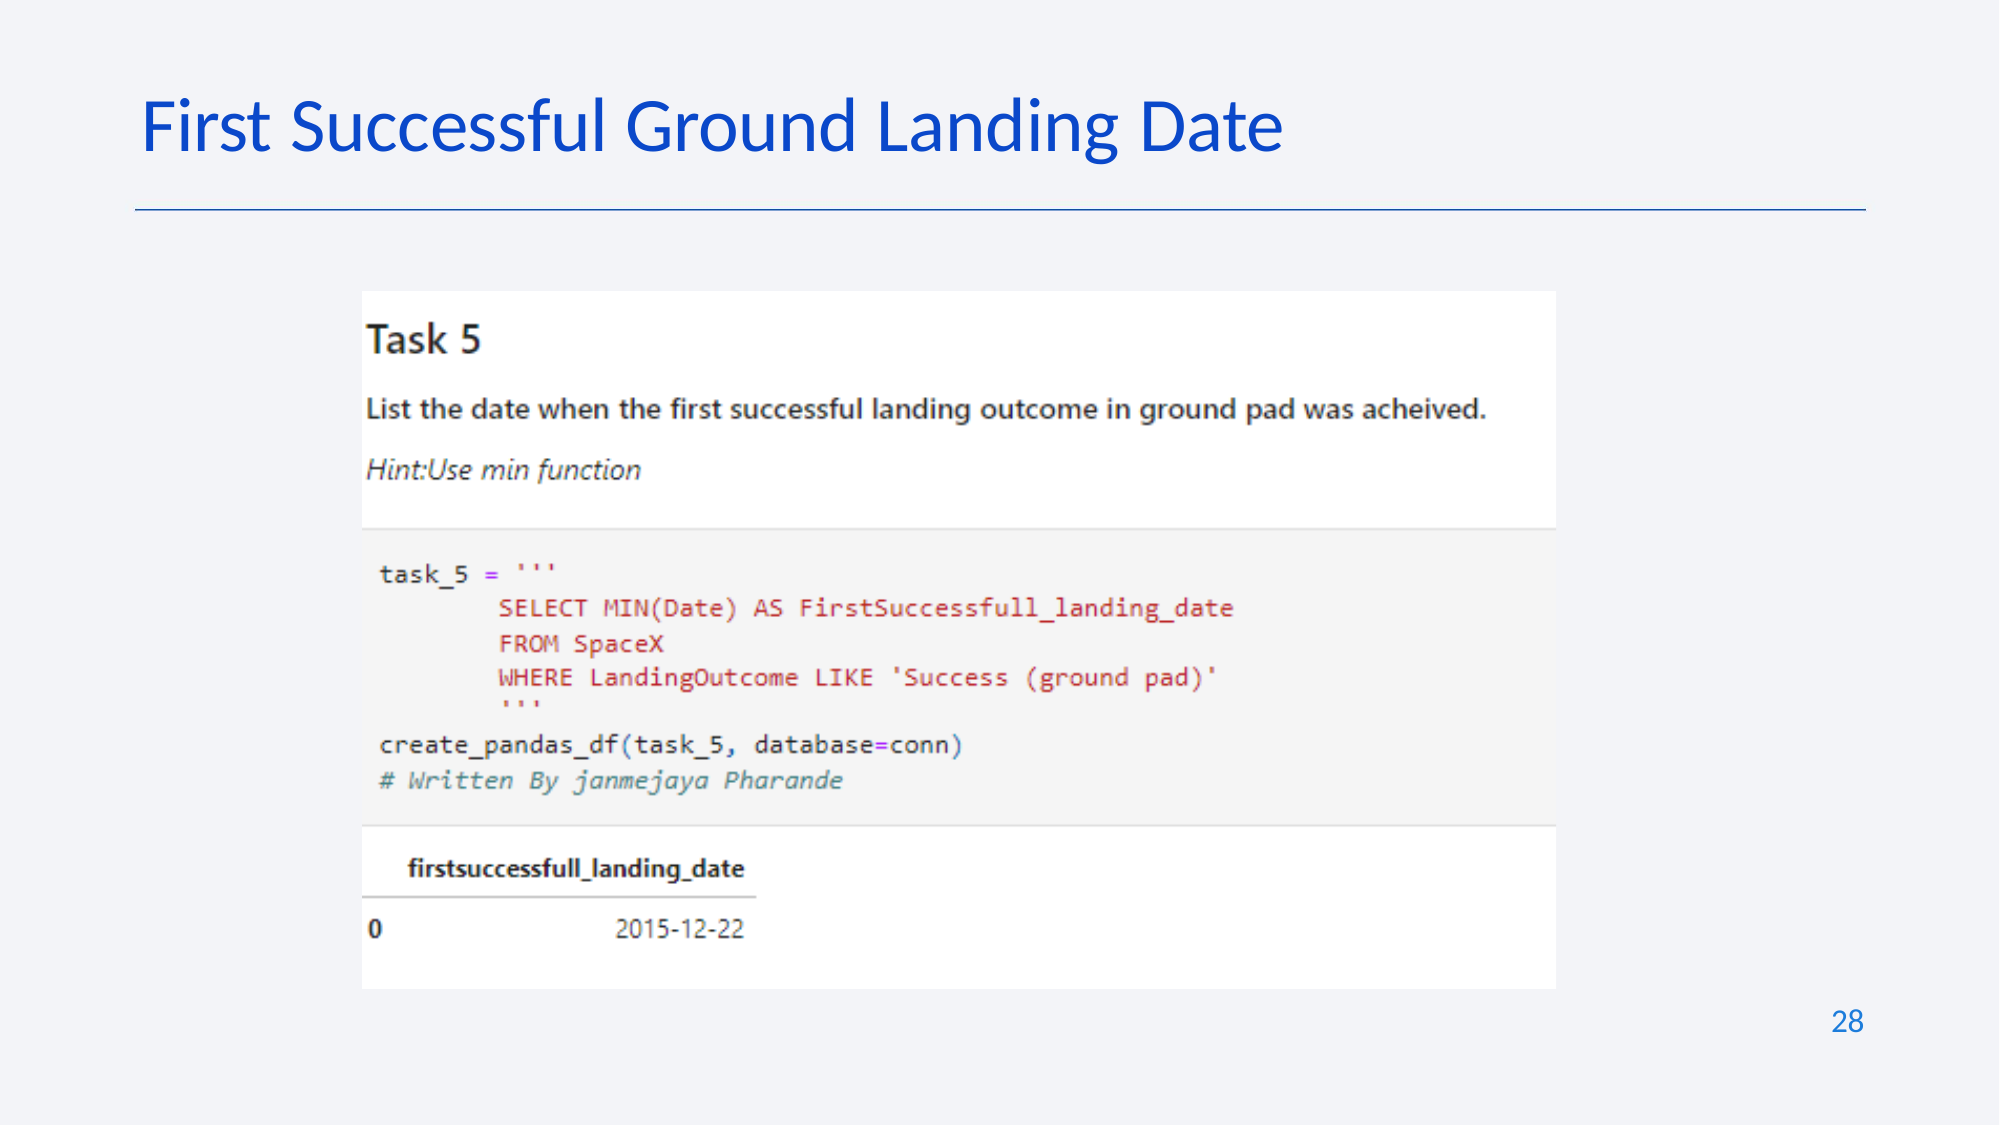

# First Successful Ground Landing Date

28